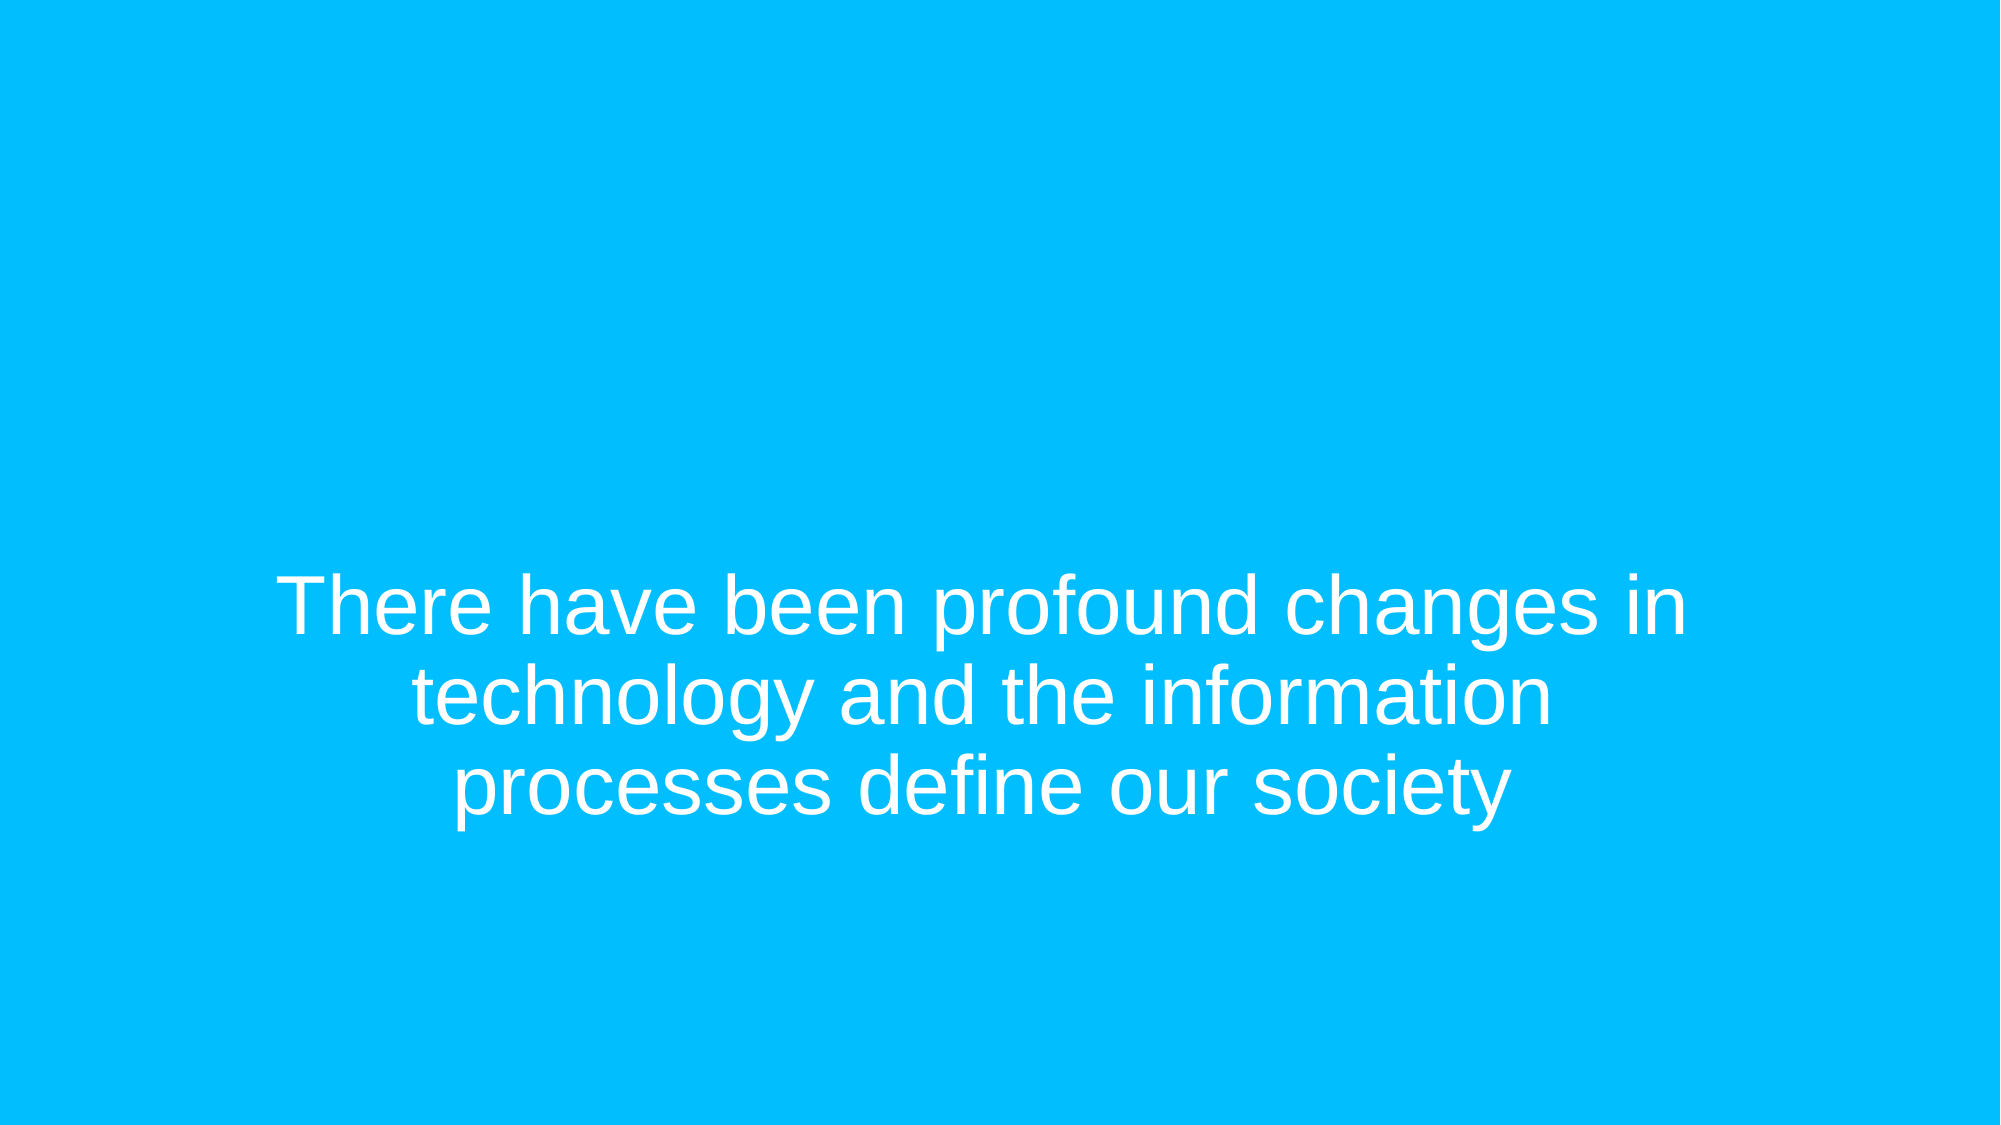

# There have been profound changes in technology and the information processes define our society